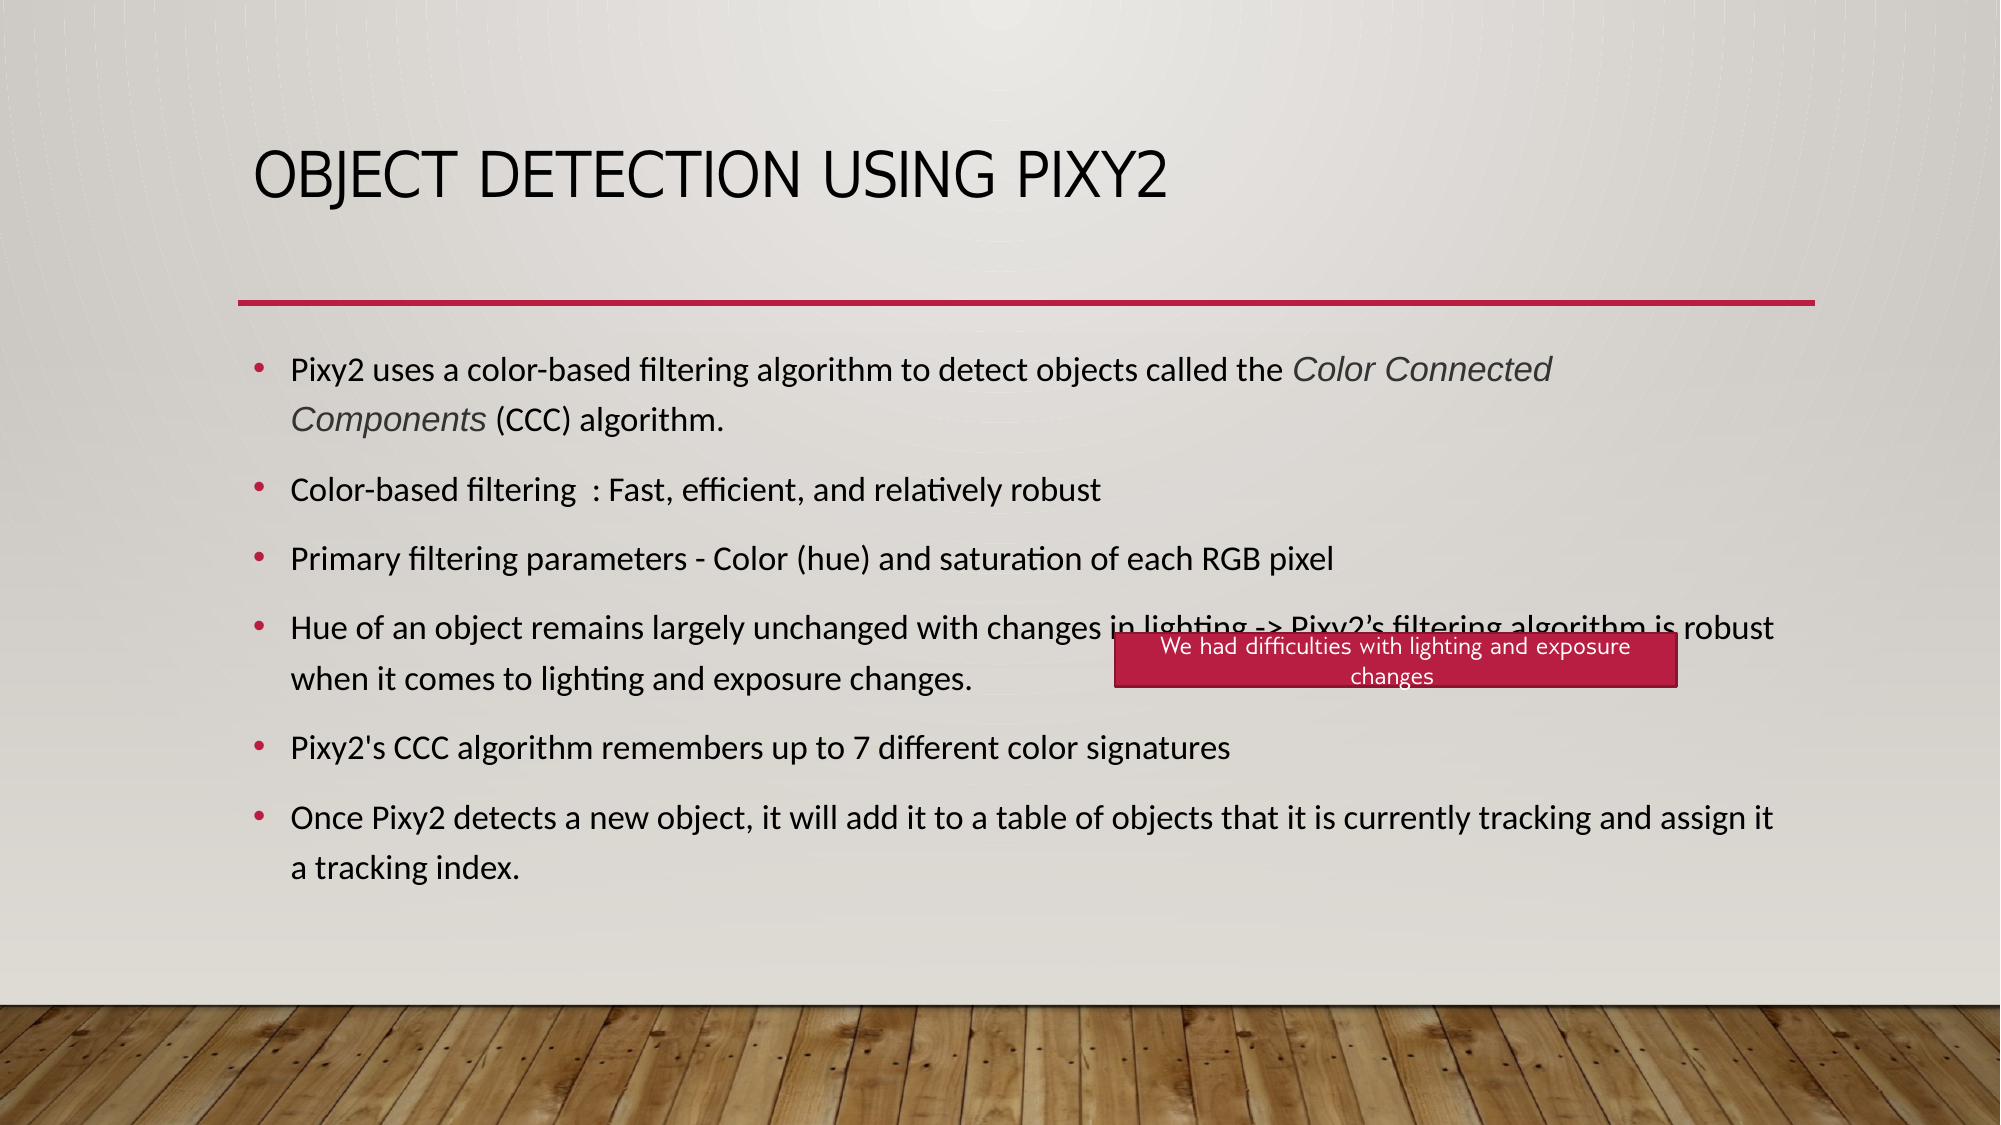

# OBJECT DETECTION USING PIXY2
Pixy2 uses a color-based filtering algorithm to detect objects called the Color Connected Components (CCC) algorithm.
Color-based filtering  : Fast, efficient, and relatively robust
Primary filtering parameters - Color (hue) and saturation of each RGB pixel
Hue of an object remains largely unchanged with changes in lighting -> Pixy2’s filtering algorithm is robust when it comes to lighting and exposure changes.
Pixy2's CCC algorithm remembers up to 7 different color signatures
Once Pixy2 detects a new object, it will add it to a table of objects that it is currently tracking and assign it a tracking index.
We had difficulties with lighting and exposure changes